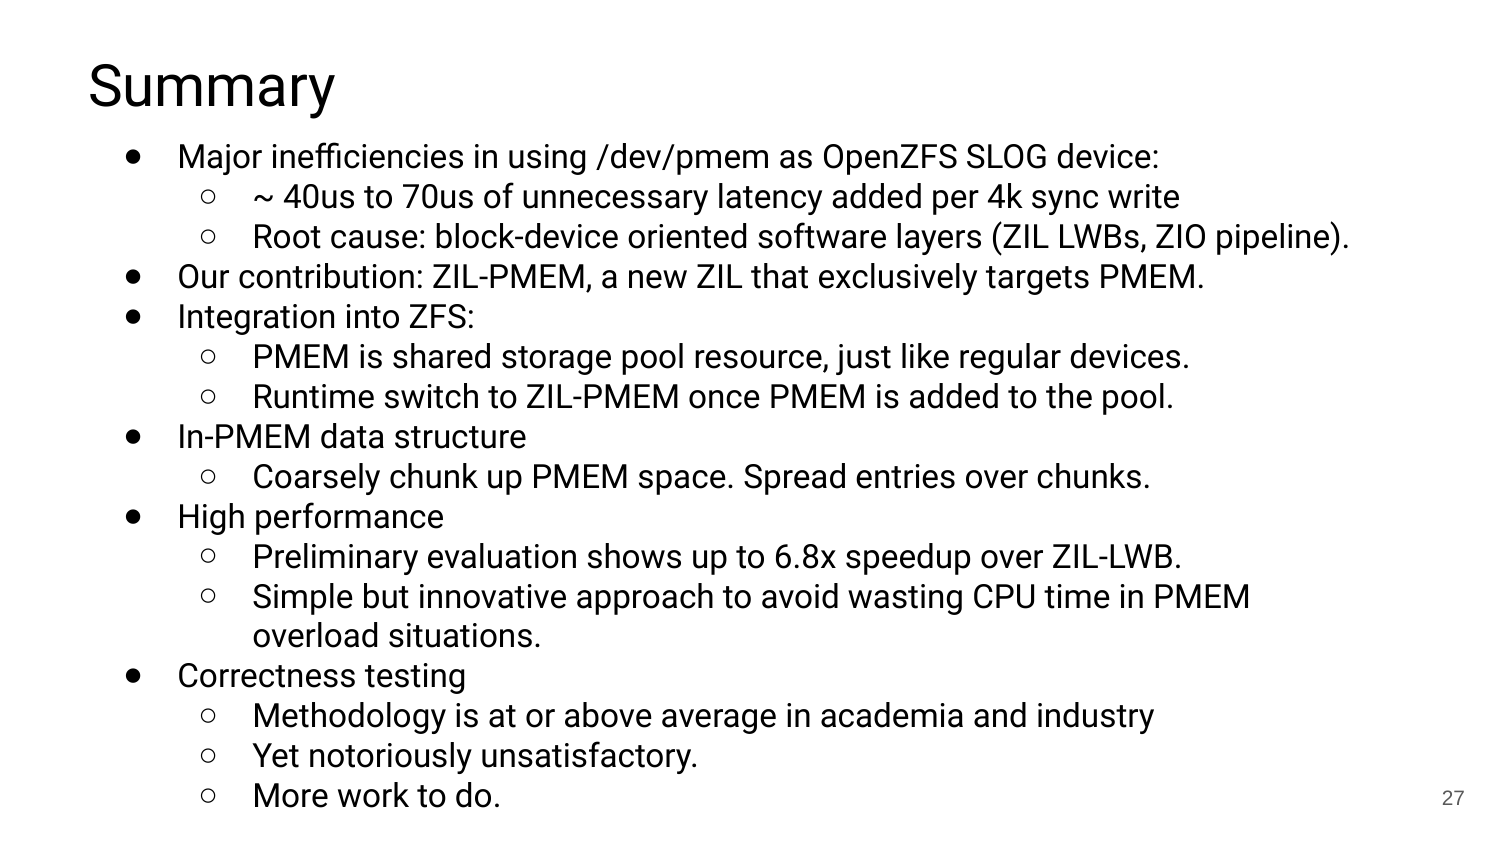

Summary
Major inefficiencies in using /dev/pmem as OpenZFS SLOG device:
~ 40us to 70us of unnecessary latency added per 4k sync write
Root cause: block-device oriented software layers (ZIL LWBs, ZIO pipeline).
Our contribution: ZIL-PMEM, a new ZIL that exclusively targets PMEM.
Integration into ZFS:
PMEM is shared storage pool resource, just like regular devices.
Runtime switch to ZIL-PMEM once PMEM is added to the pool.
In-PMEM data structure
Coarsely chunk up PMEM space. Spread entries over chunks.
High performance
Preliminary evaluation shows up to 6.8x speedup over ZIL-LWB.
Simple but innovative approach to avoid wasting CPU time in PMEM overload situations.
Correctness testing
Methodology is at or above average in academia and industry
Yet notoriously unsatisfactory.
More work to do.
27